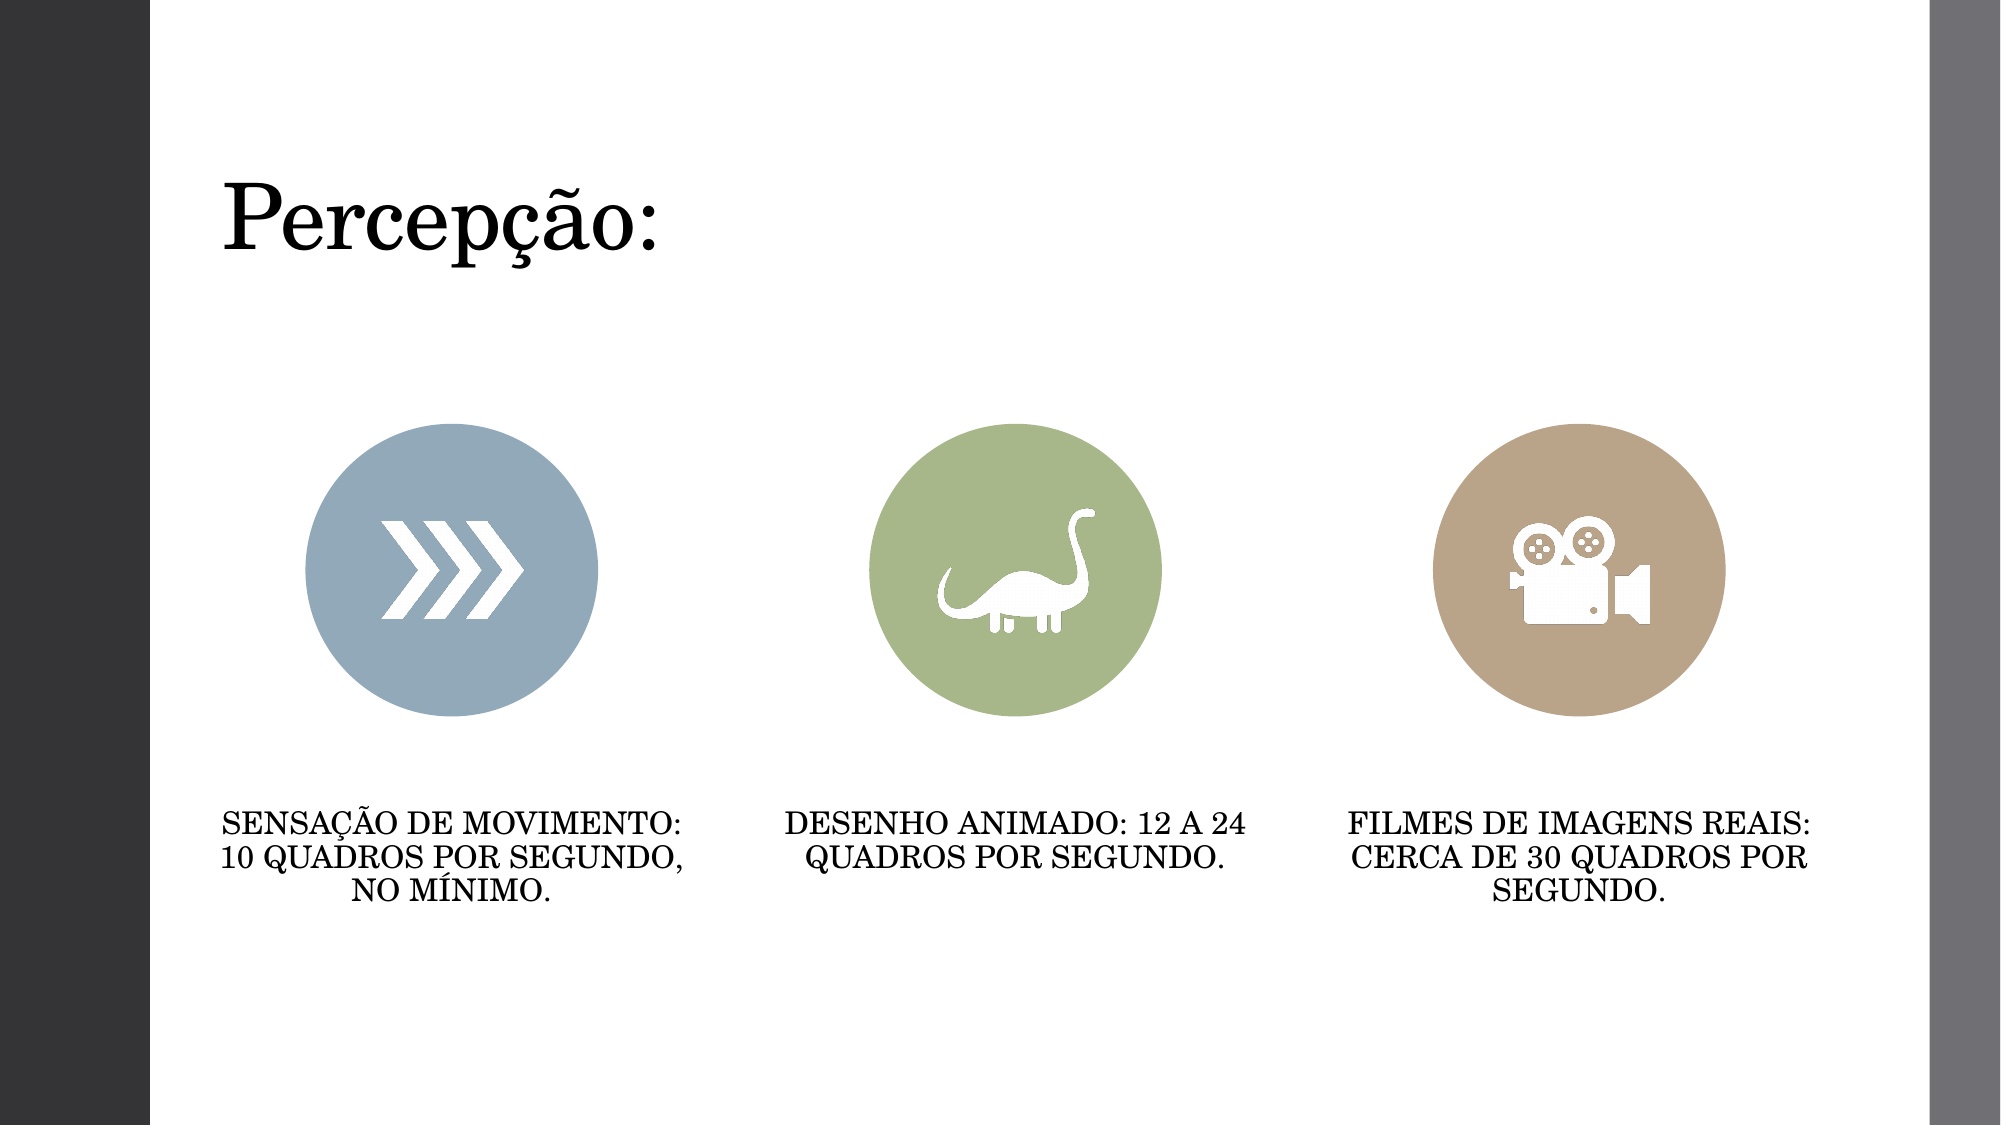

# Percepção:
Sensação de movimento: 10 quadros por segundo, no mínimo.
Desenho animado: 12 a 24 quadros por segundo.
Filmes de imagens reais: cerca de 30 quadros por segundo.